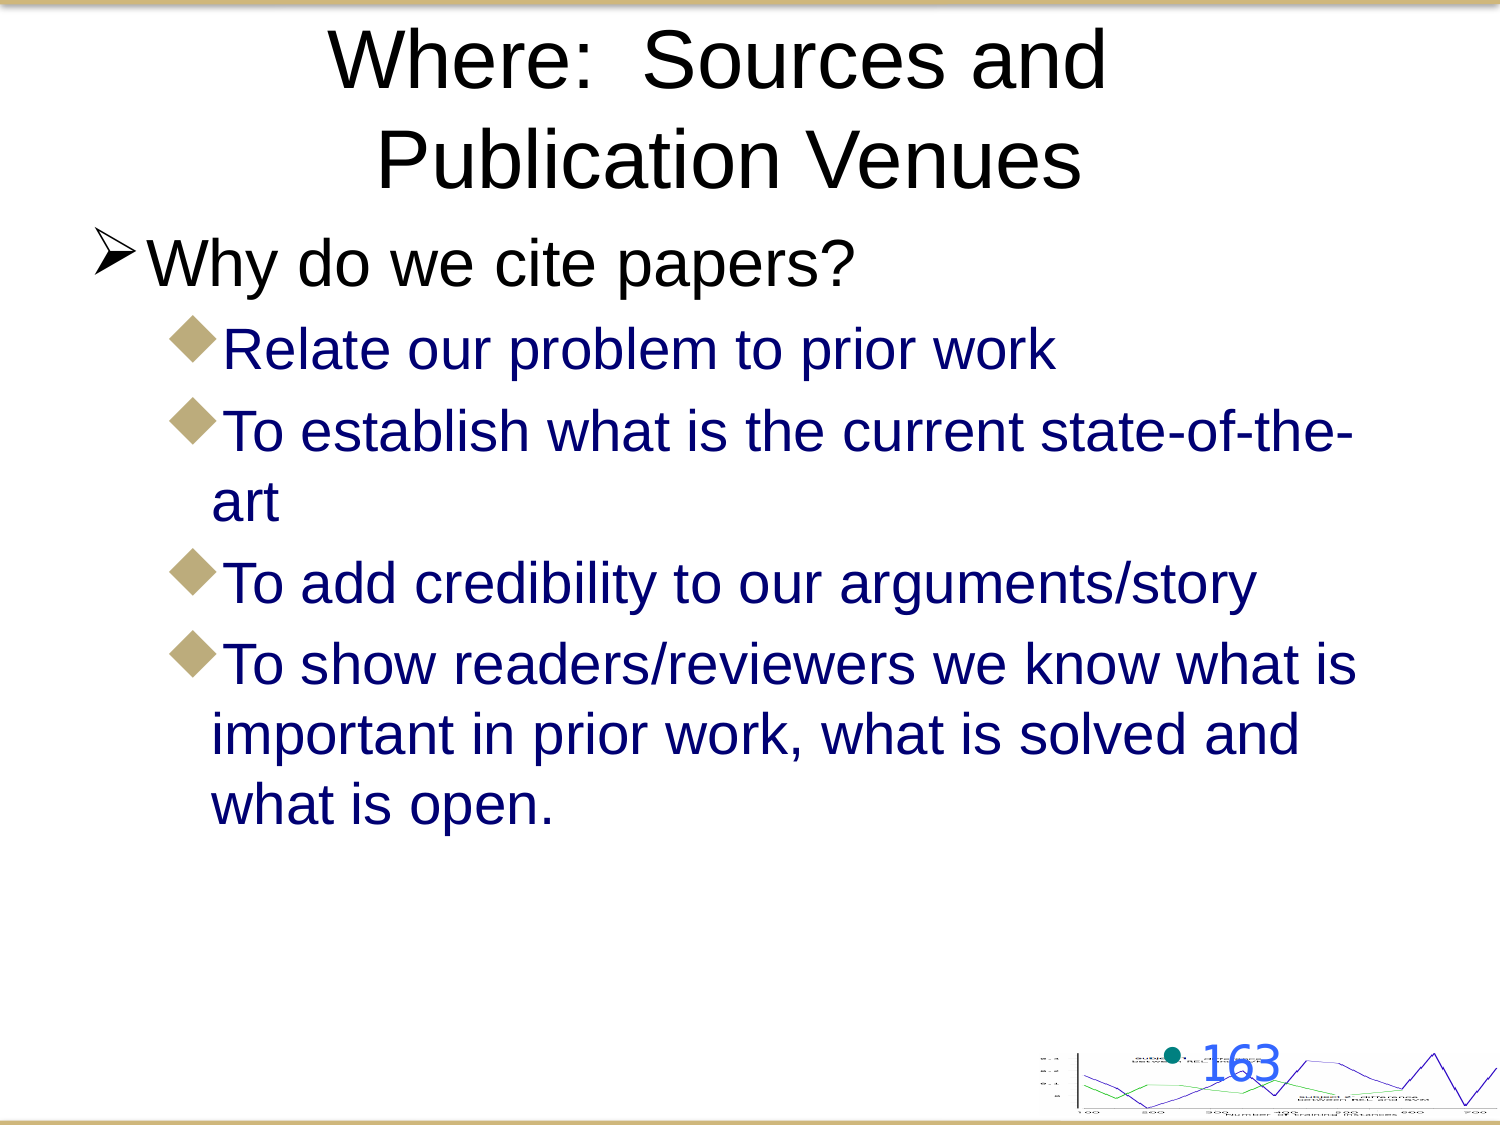

Where:  Sources and
Publication Venues
Why do we cite papers?
Relate our problem to prior work
To establish what is the current state-of-the-art
To add credibility to our arguments/story
To show readers/reviewers we know what is important in prior work, what is solved and what is open.

163